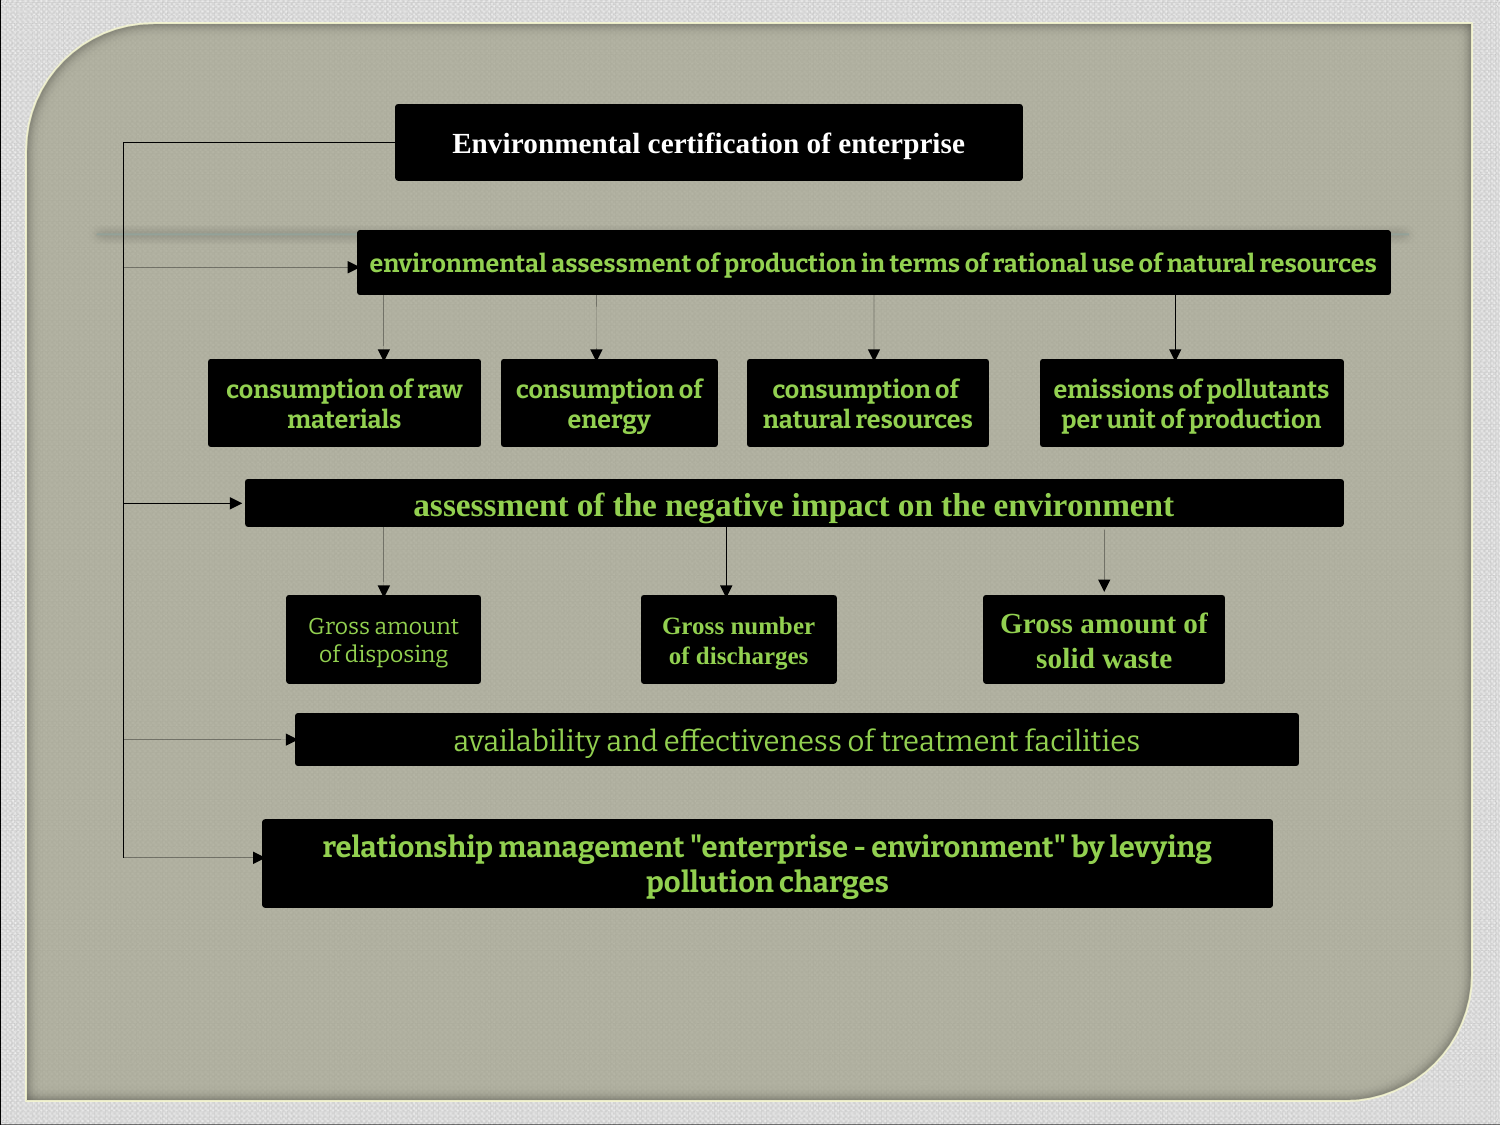

Environmental certification of enterprise

environmental assessment of production in terms of rational use of natural resources

consumption of  natural resources

emissions of pollutants per unit of production

consumption of raw materials

consumption of energy
assessment of the negative impact on the environment

Gross amount of disposing

Gross number of discharges

Gross amount of solid waste

availability and effectiveness of treatment facilities

relationship management "enterprise - environment" by levying pollution charges